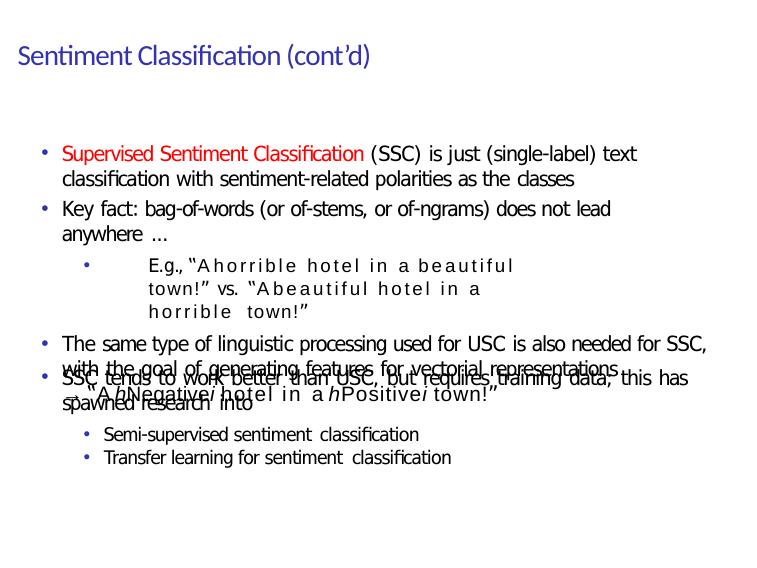

# Sentiment Classification (cont’d)
Supervised Sentiment Classification (SSC) is just (single-label) text  classification with sentiment-related polarities as the classes
Key fact: bag-of-words (or of-stems, or of-ngrams) does not lead anywhere ...
E.g., “A horrible hotel in a beautiful town!” vs.  “A beautiful hotel in a horrible town!”
The same type of linguistic processing used for USC is also needed for SSC,  with the goal of generating features for vectorial representations
→ “A hNegativei hotel in a hPositivei town!”
SSC tends to work better than USC, but requires training data; this has
spawned research into
Semi-supervised sentiment classification
Transfer learning for sentiment classification